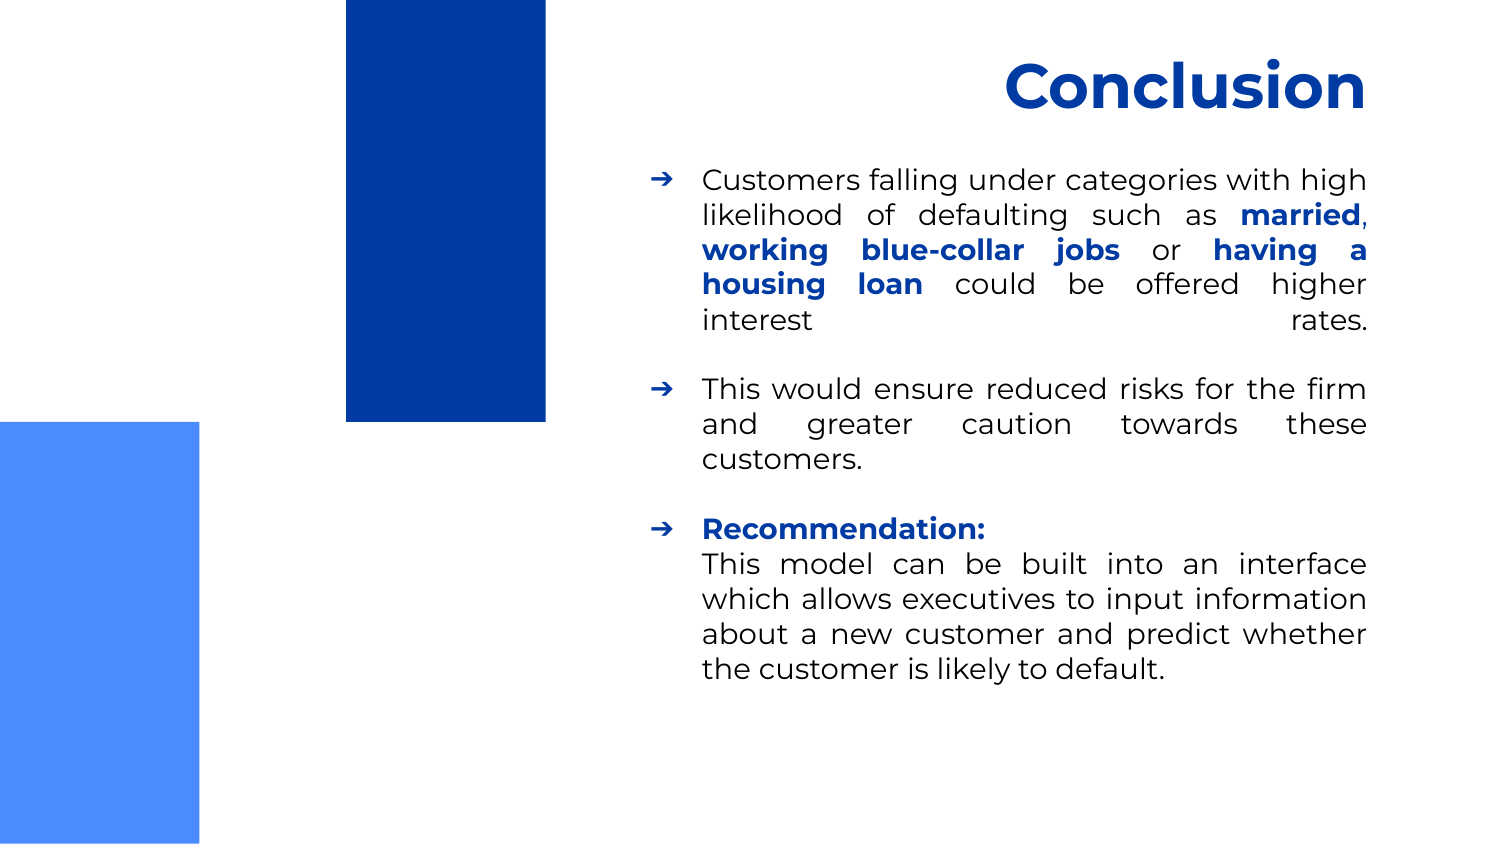

# Conclusion
Customers falling under categories with high likelihood of defaulting such as married, working blue-collar jobs or having a housing loan could be offered higher interest rates.
This would ensure reduced risks for the firm and greater caution towards these customers.
Recommendation:
This model can be built into an interface which allows executives to input information about a new customer and predict whether the customer is likely to default.